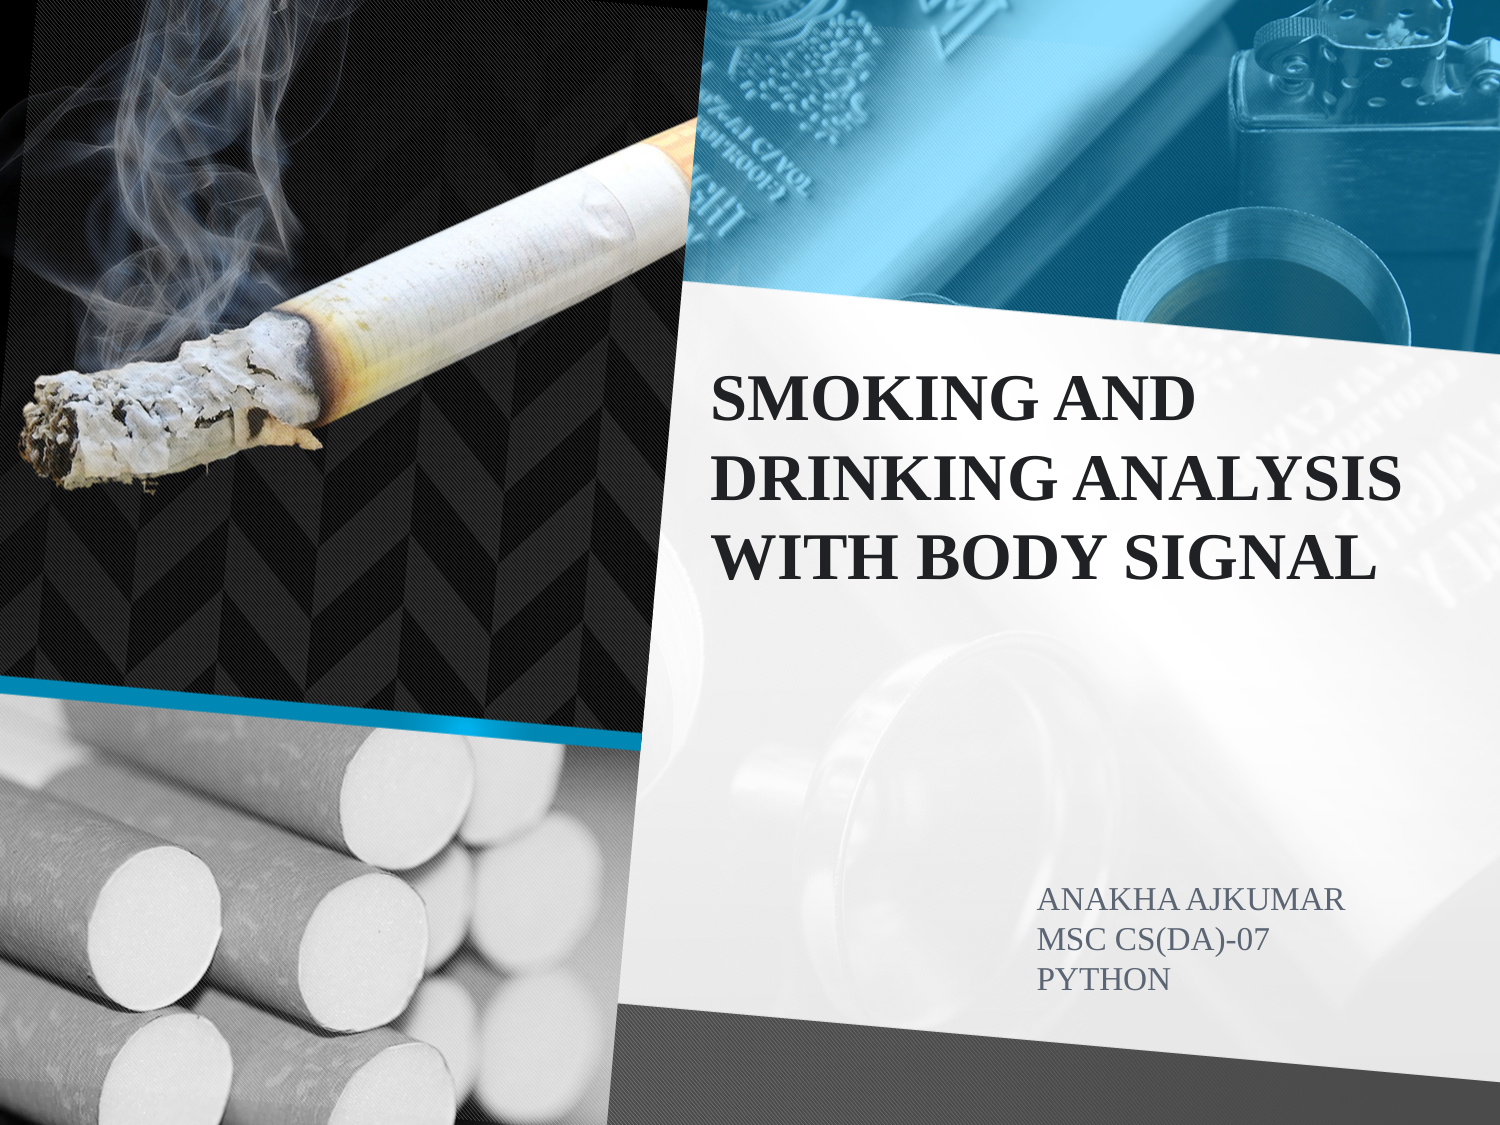

# SMOKING AND DRINKING ANALYSIS WITH BODY SIGNAL
ANAKHA AJKUMAR
MSC CS(DA)-07
PYTHON